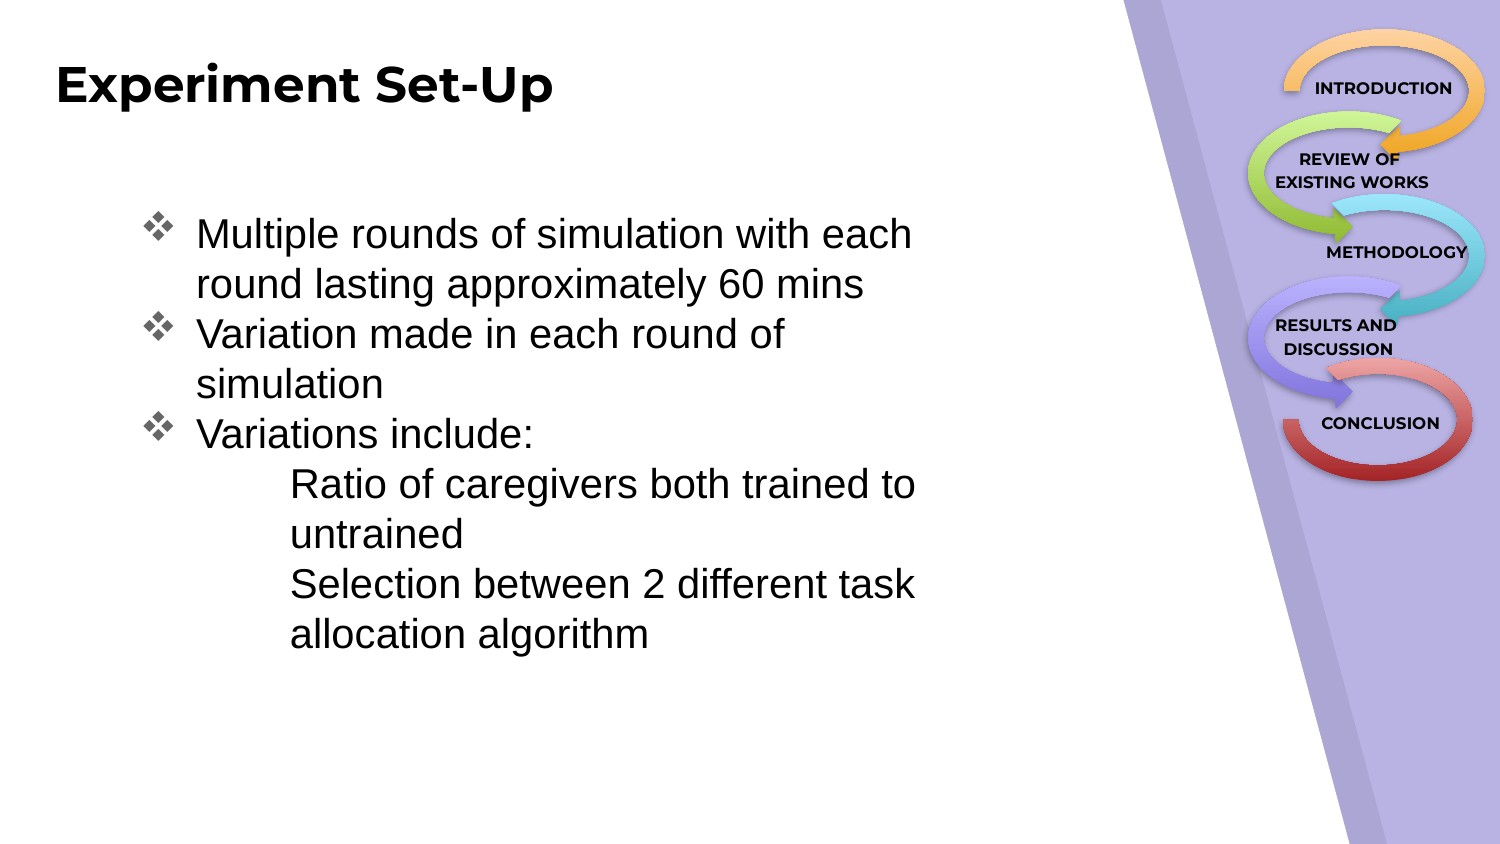

Experiment Set-Up
INTRODUCTION

REVIEW OF
EXISTING WORKS

Multiple rounds of simulation with each round lasting approximately 60 mins
Variation made in each round of simulation
Variations include:
	Ratio of caregivers both trained to 	untrained
	Selection between 2 different task 	allocation algorithm

METHODOLOGY

RESULTS AND
DISCUSSION

CONCLUSION